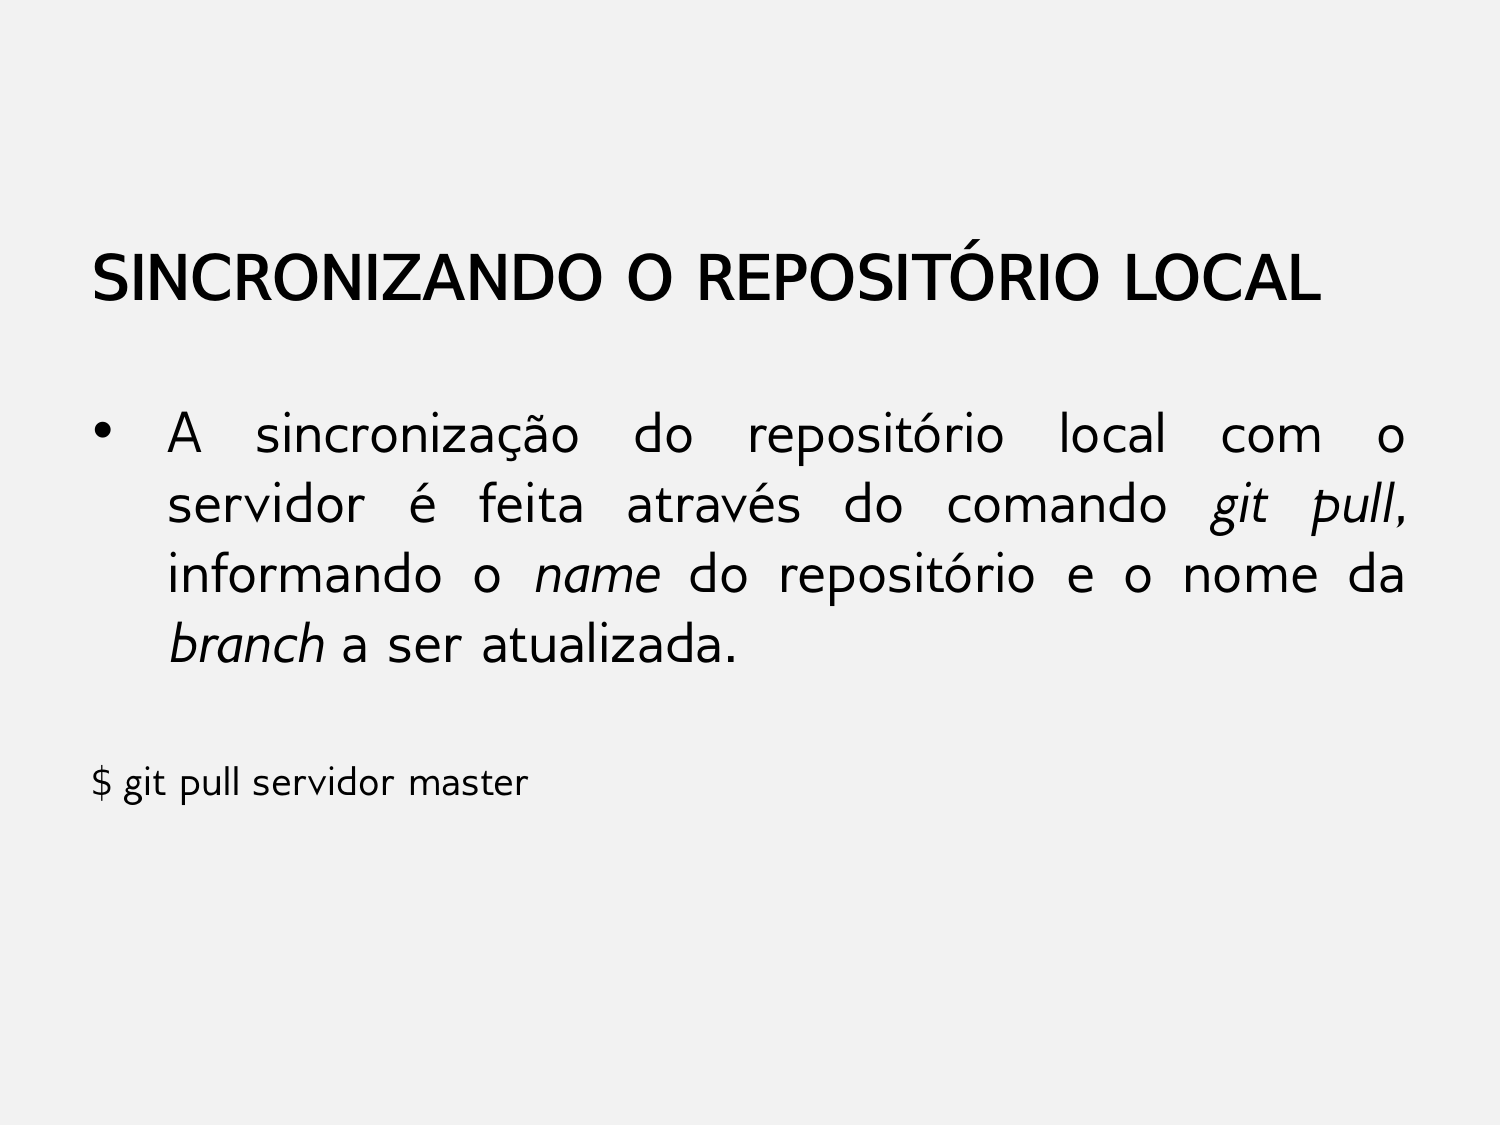

SINCRONIZANDO O REPOSITÓRIO LOCAL

A sincronização do repositório local com o servidor é feita através do comando git pull, informando o name do repositório e o nome da branch a ser atualizada.

$ git pull servidor master